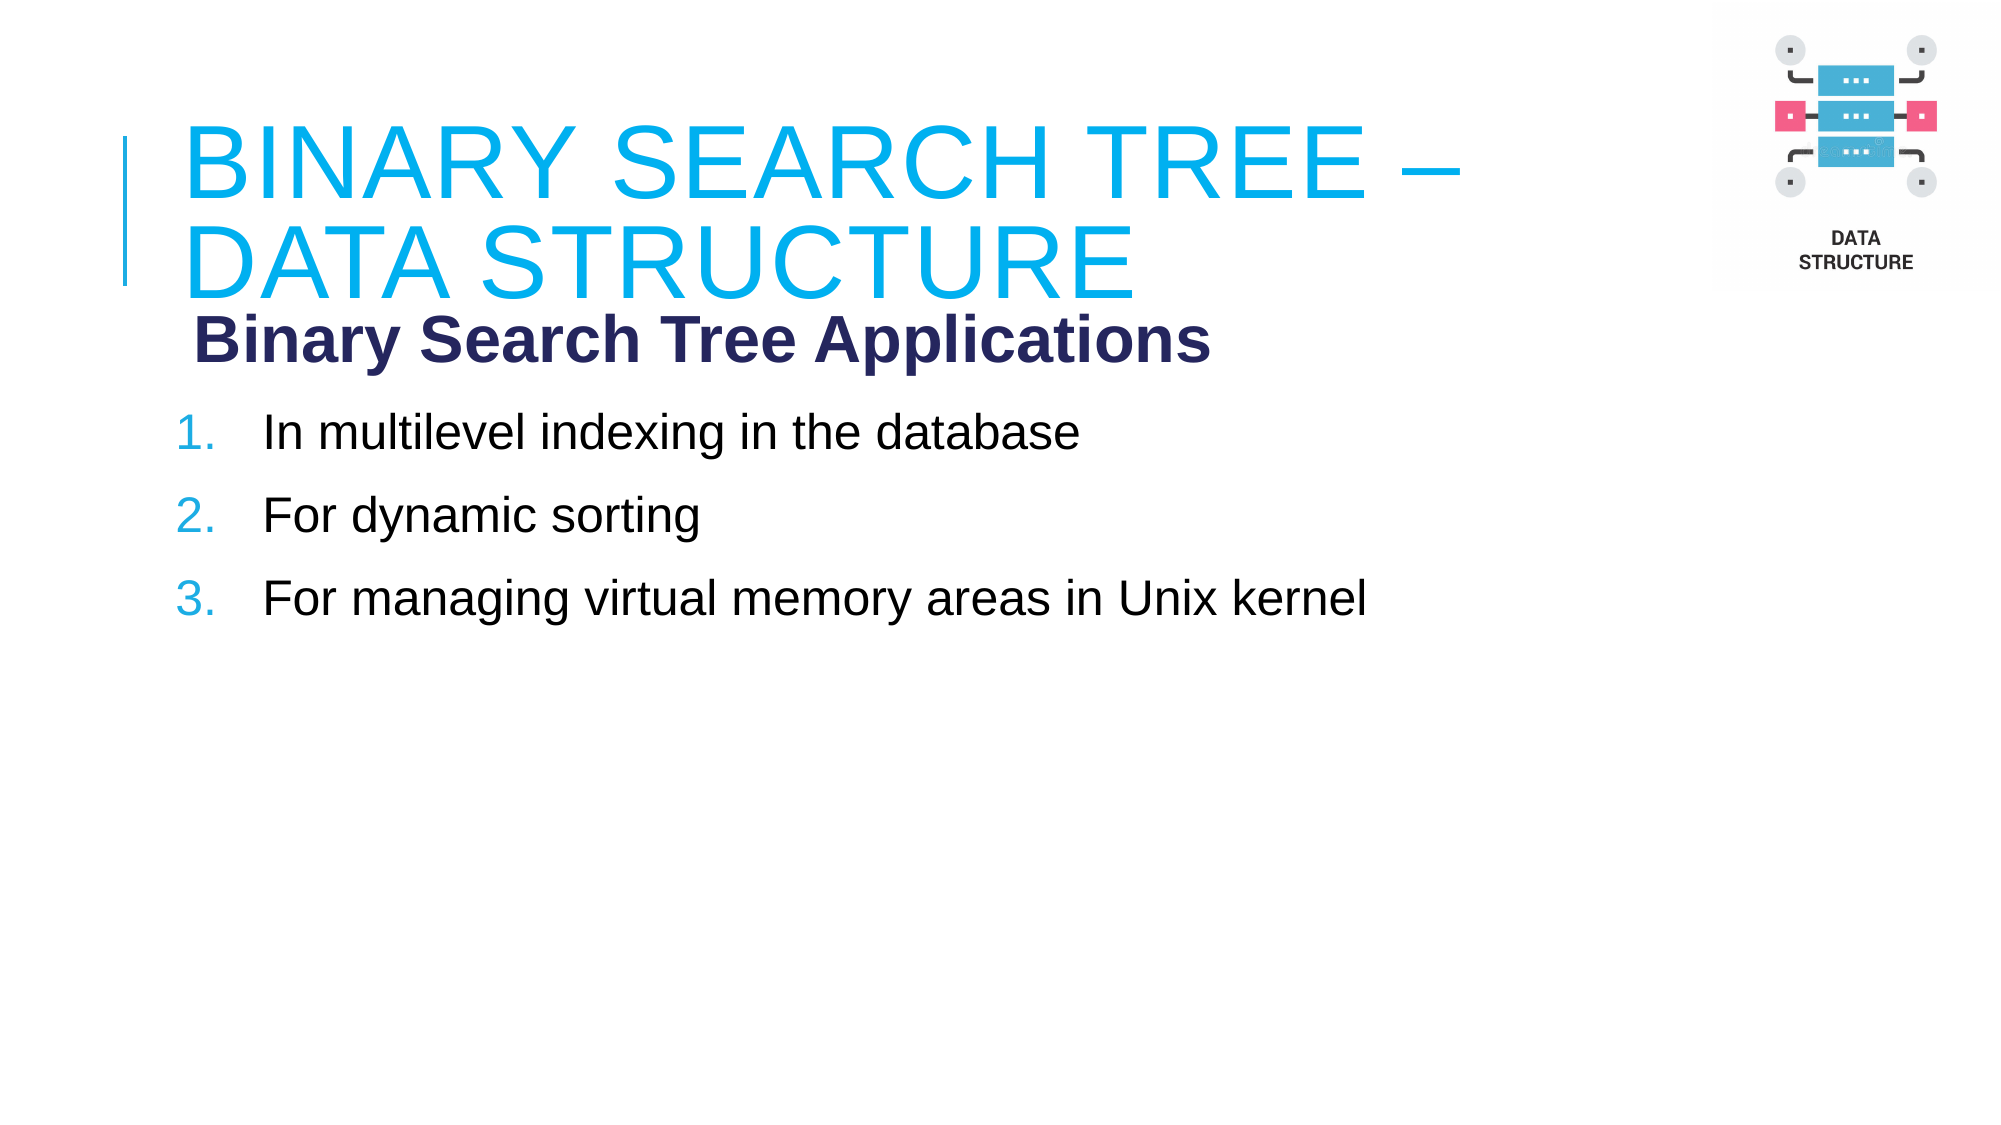

# BINARY SEARCH TREE – DATA STRUCTURE
Binary Search Tree Applications
In multilevel indexing in the database
For dynamic sorting
For managing virtual memory areas in Unix kernel